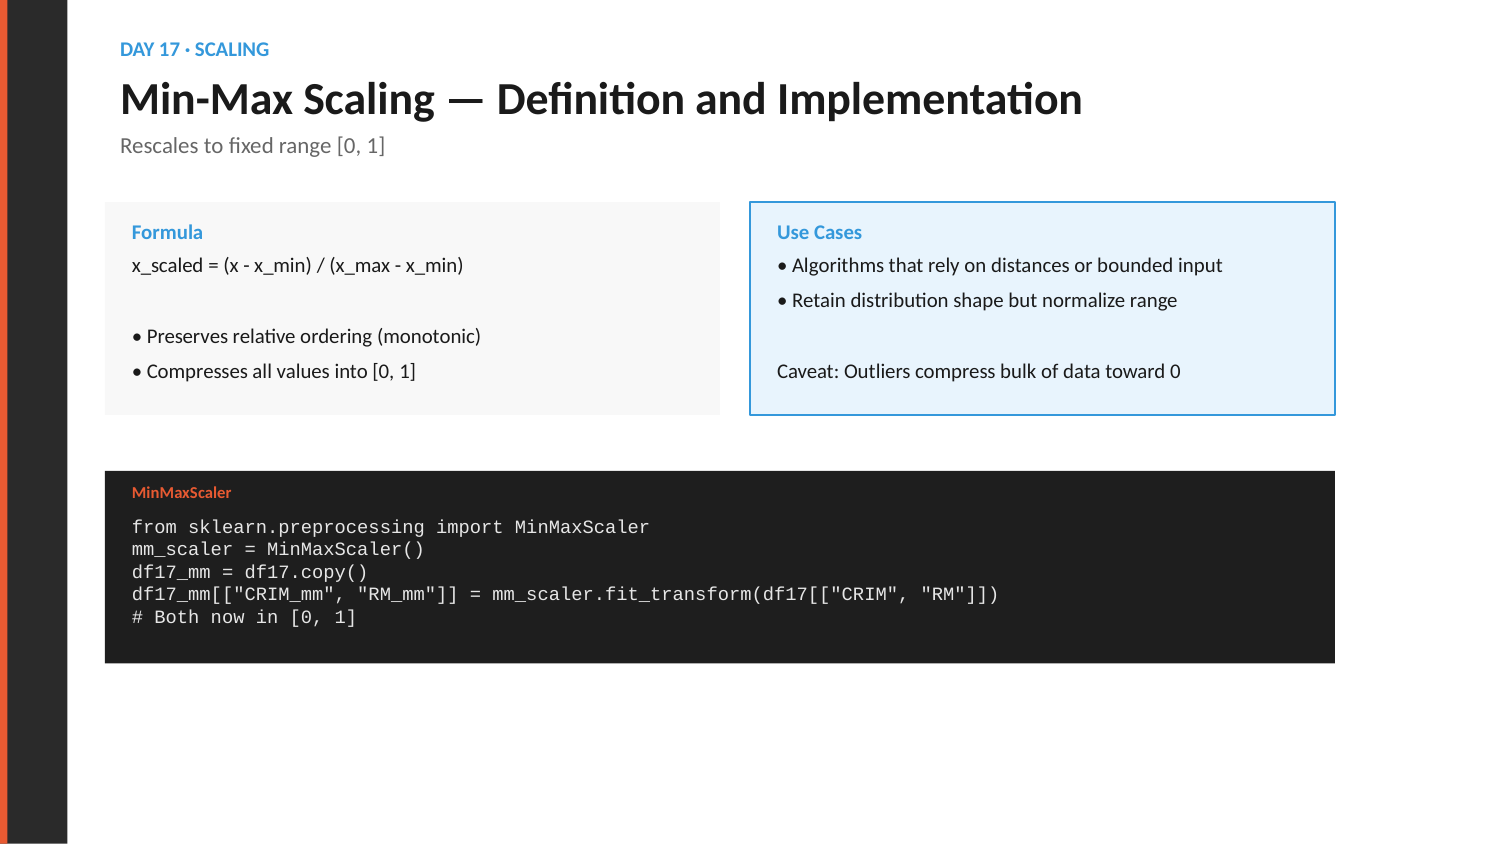

DAY 17 · SCALING
Min-Max Scaling — Definition and Implementation
Rescales to fixed range [0, 1]

Formula
Use Cases
x_scaled = (x - x_min) / (x_max - x_min)

• Preserves relative ordering (monotonic)
• Compresses all values into [0, 1]
• Algorithms that rely on distances or bounded input
• Retain distribution shape but normalize range

Caveat: Outliers compress bulk of data toward 0

MinMaxScaler
from sklearn.preprocessing import MinMaxScaler
mm_scaler = MinMaxScaler()
df17_mm = df17.copy()
df17_mm[["CRIM_mm", "RM_mm"]] = mm_scaler.fit_transform(df17[["CRIM", "RM"]])
# Both now in [0, 1]